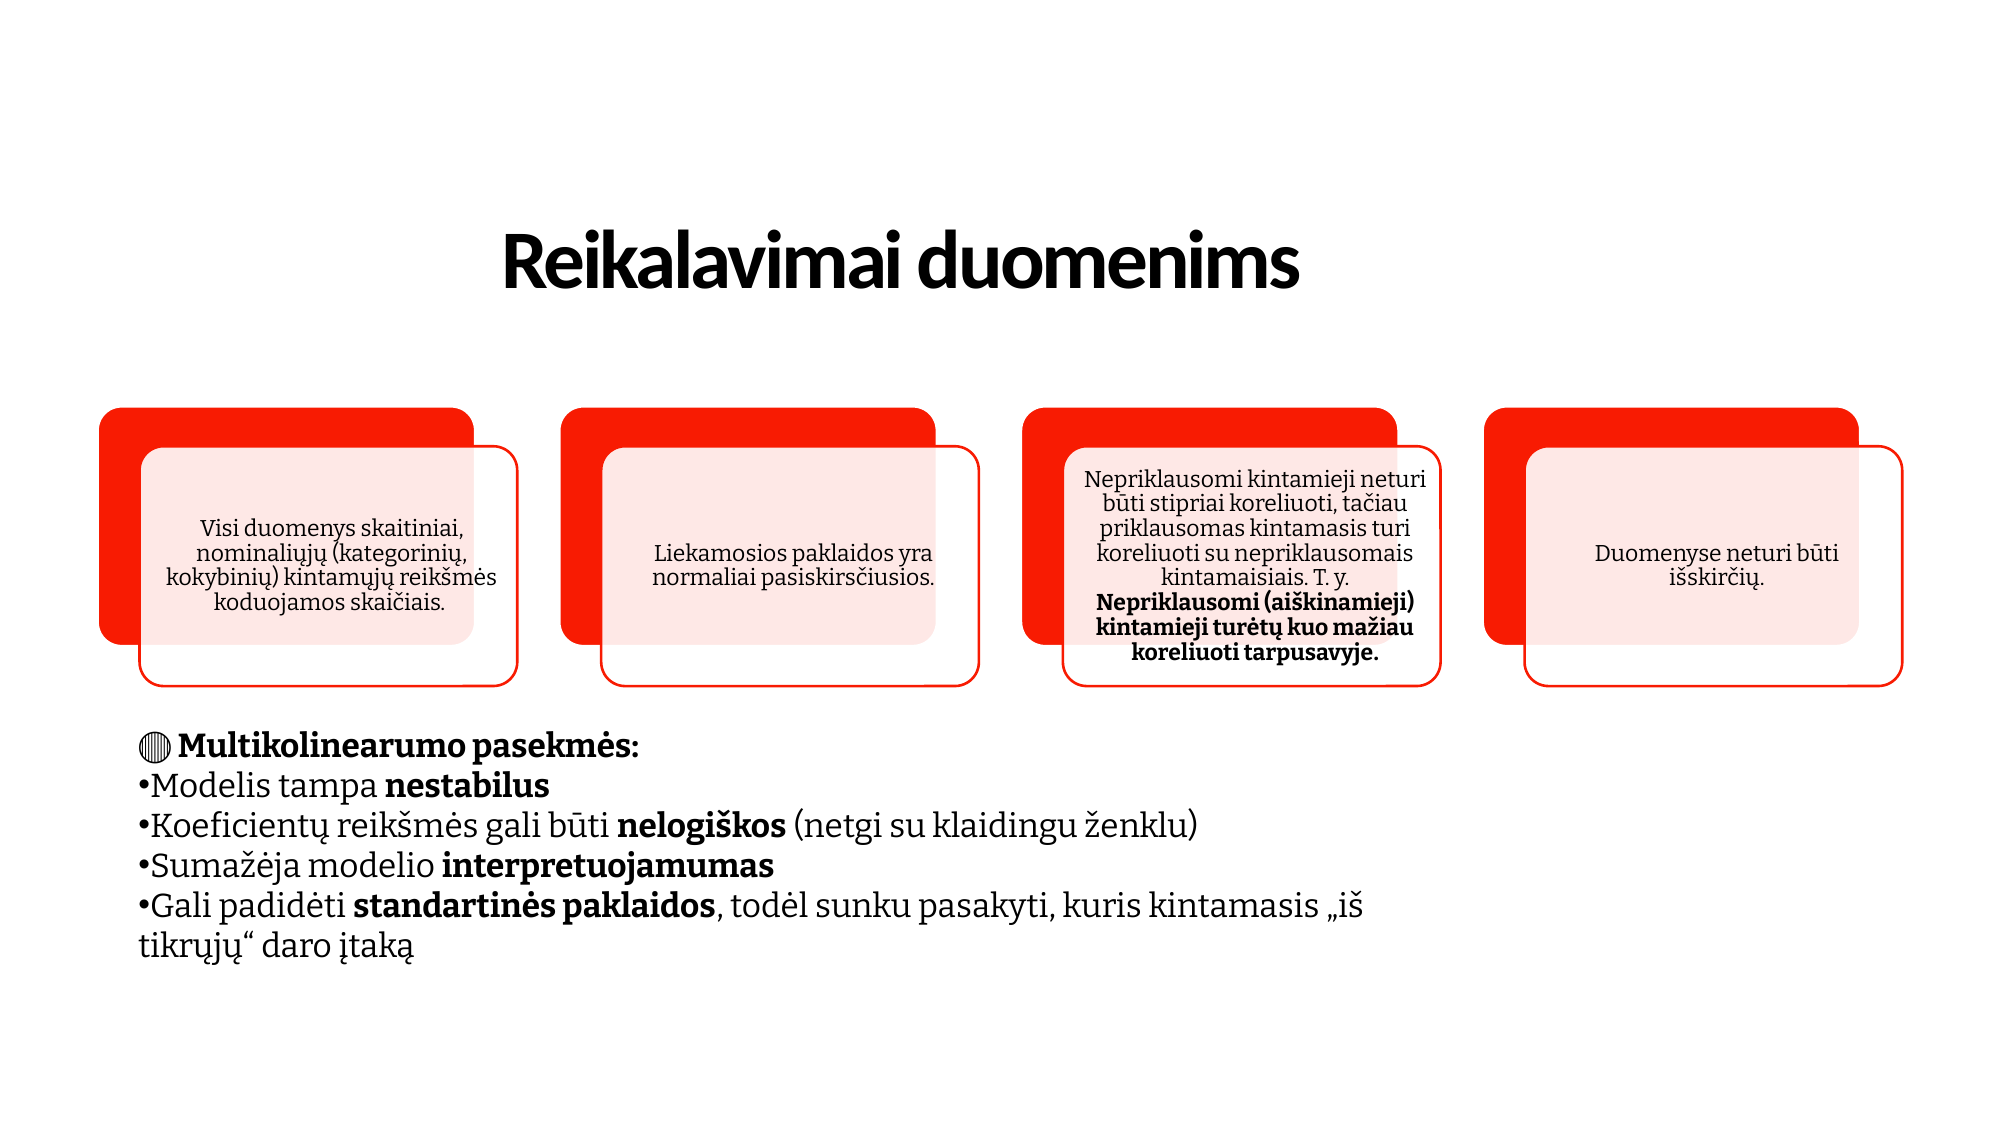

# Reikalavimai duomenims
Visi duomenys skaitiniai, nominaliųjų (kategorinių, kokybinių) kintamųjų reikšmės koduojamos skaičiais.
Liekamosios paklaidos yra normaliai pasiskirsčiusios.
Nepriklausomi kintamieji neturi būti stipriai koreliuoti, tačiau priklausomas kintamasis turi koreliuoti su nepriklausomais kintamaisiais. T. y. Nepriklausomi (aiškinamieji) kintamieji turėtų kuo mažiau koreliuoti tarpusavyje.
Duomenyse neturi būti išskirčių.
🔴 Multikolinearumo pasekmės:
Modelis tampa nestabilus
Koeficientų reikšmės gali būti nelogiškos (netgi su klaidingu ženklu)
Sumažėja modelio interpretuojamumas
Gali padidėti standartinės paklaidos, todėl sunku pasakyti, kuris kintamasis „iš tikrųjų“ daro įtaką